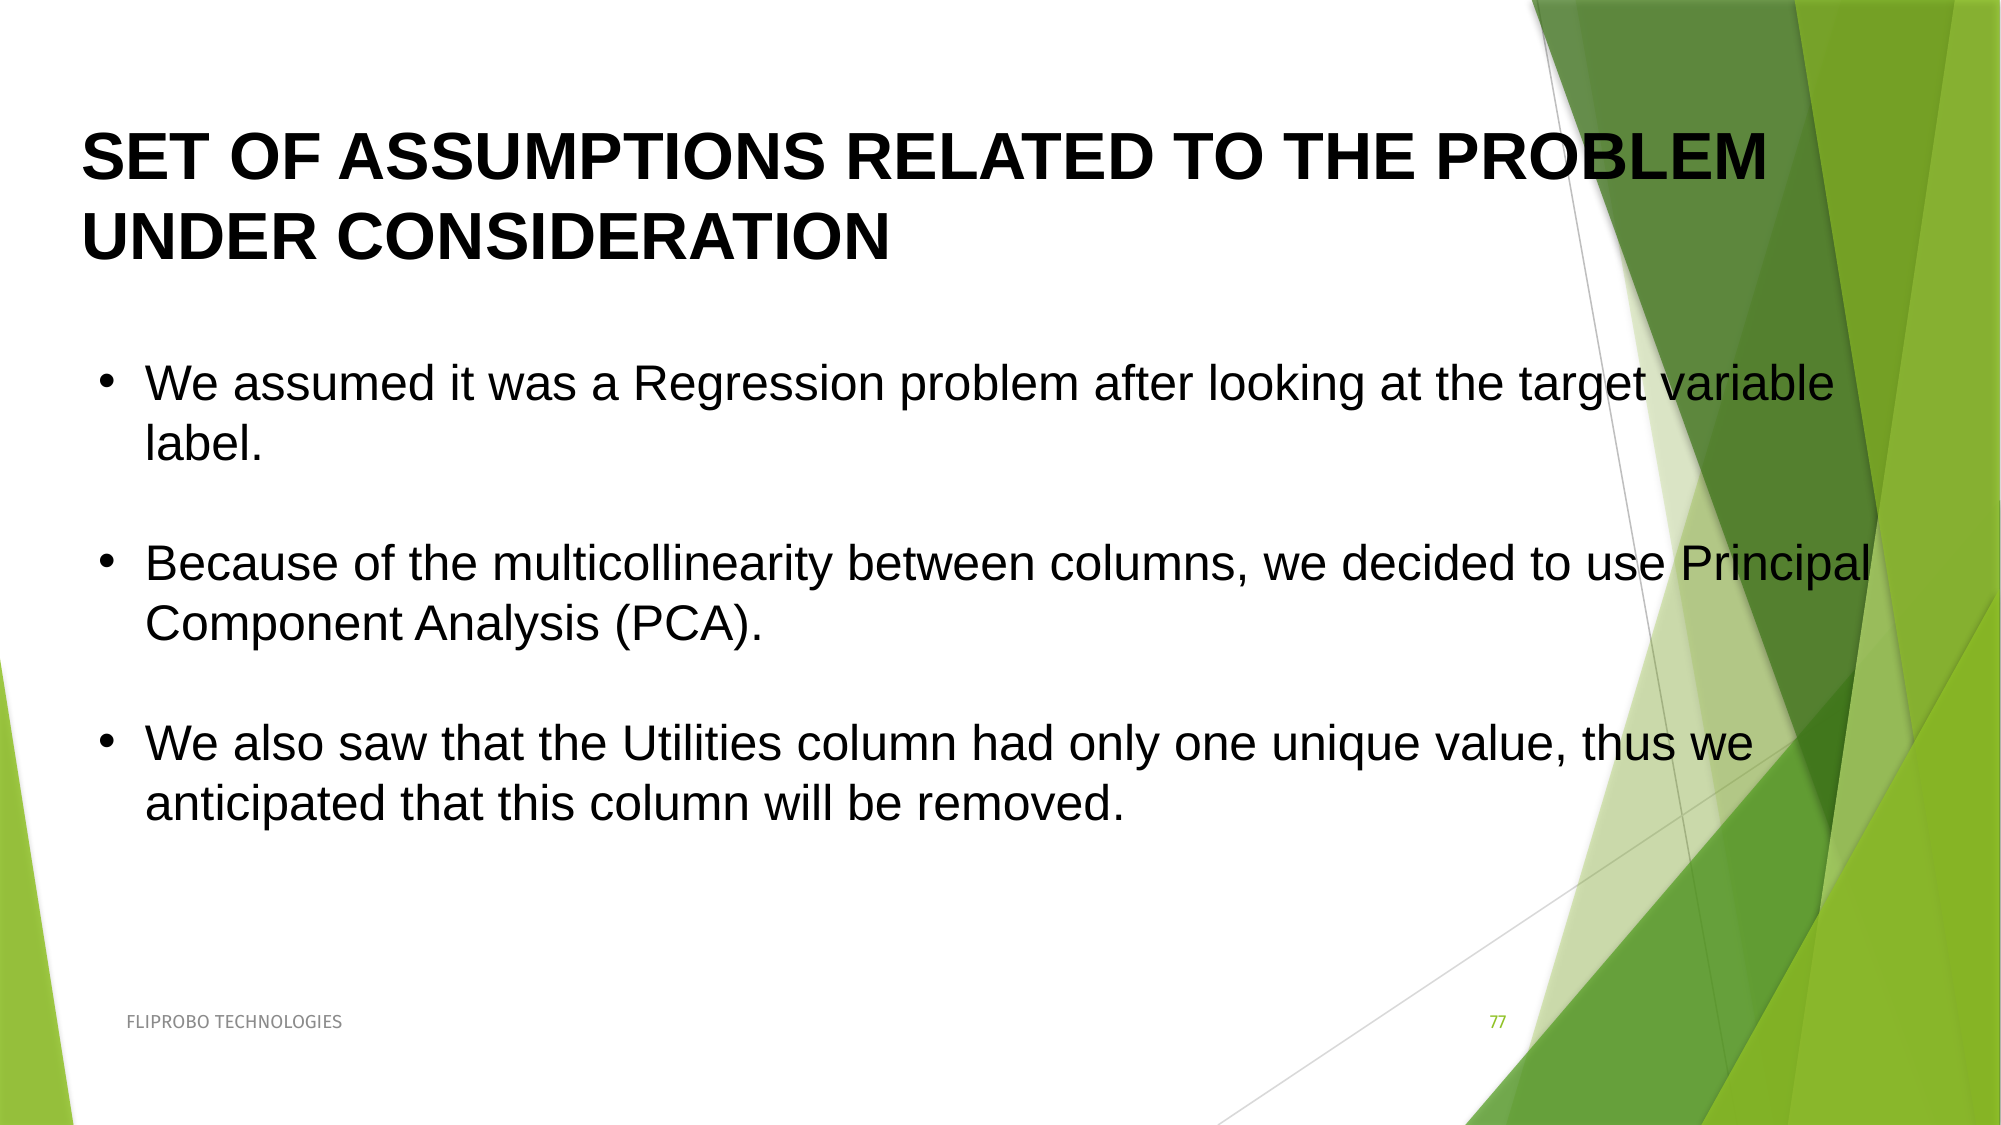

SET OF ASSUMPTIONS RELATED TO THE PROBLEM UNDER CONSIDERATION
We assumed it was a Regression problem after looking at the target variable label.

Because of the multicollinearity between columns, we decided to use Principal Component Analysis (PCA).

We also saw that the Utilities column had only one unique value, thus we anticipated that this column will be removed.
FLIPROBO TECHNOLOGIES
77